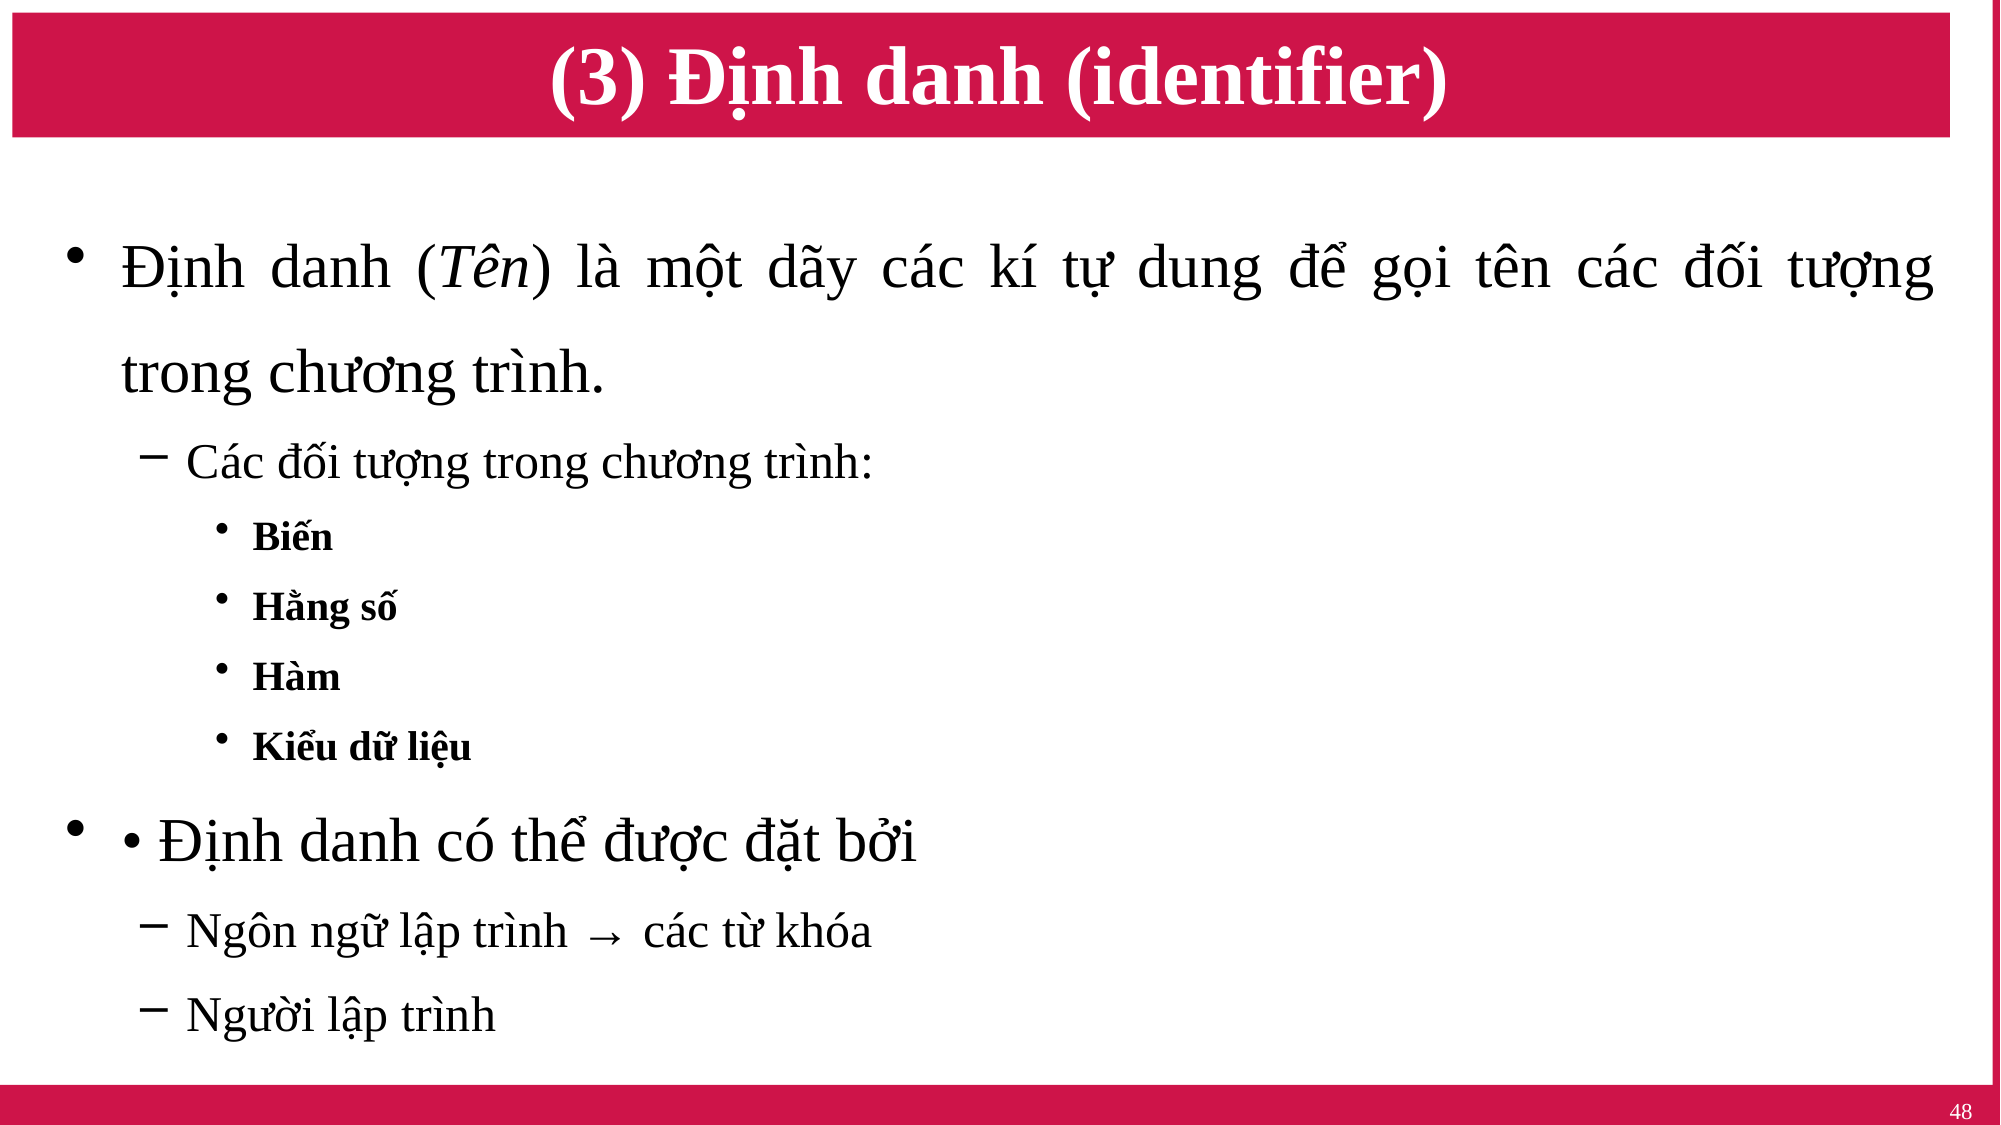

# (3) Định danh (identifier)
Định danh (Tên) là một dãy các kí tự dung để gọi tên các đối tượng trong chương trình.
Các đối tượng trong chương trình:
Biến
Hằng số
Hàm
Kiểu dữ liệu
• Định danh có thể được đặt bởi
Ngôn ngữ lập trình → các từ khóa
Người lập trình
48